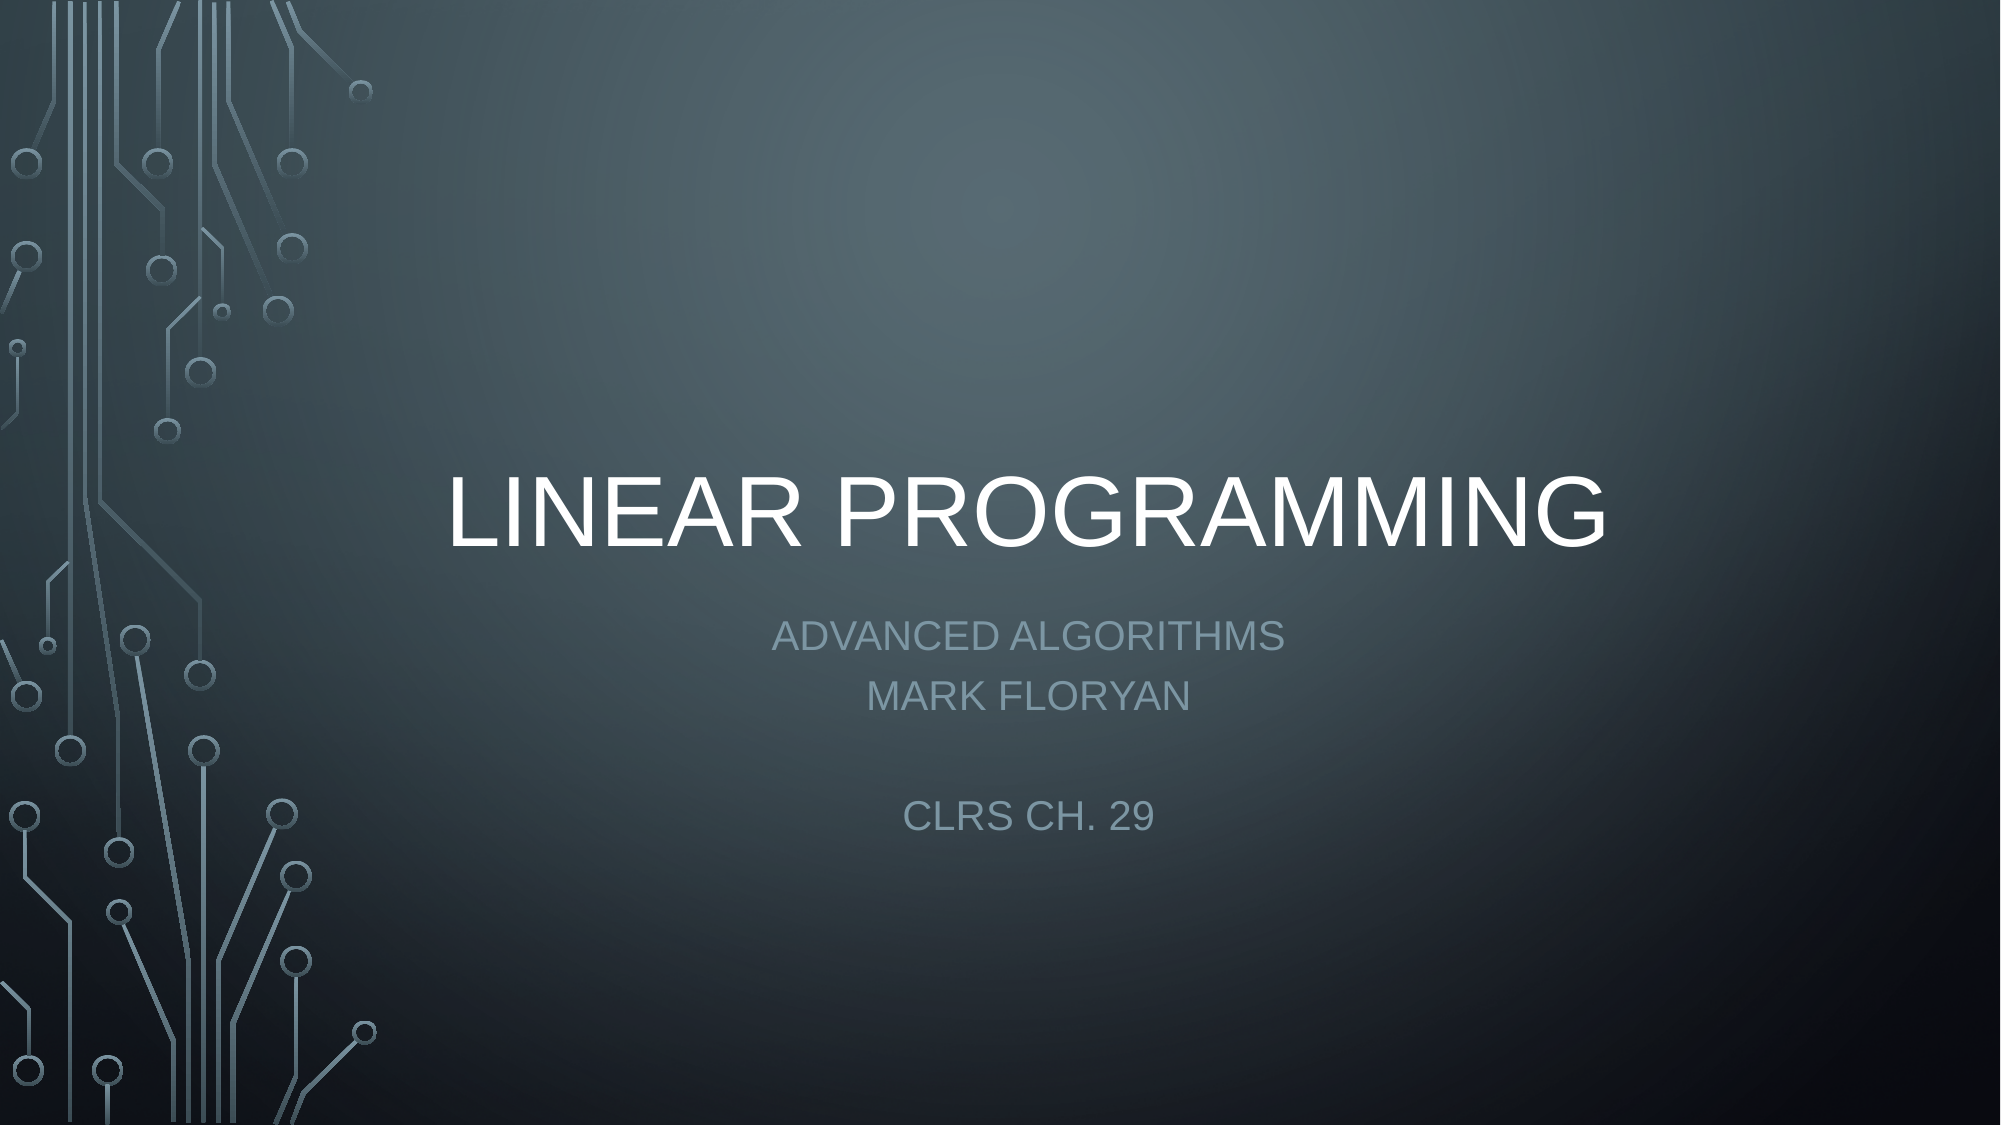

# Linear Programming
Advanced Algorithms
Mark Floryan
CLRS Ch. 29